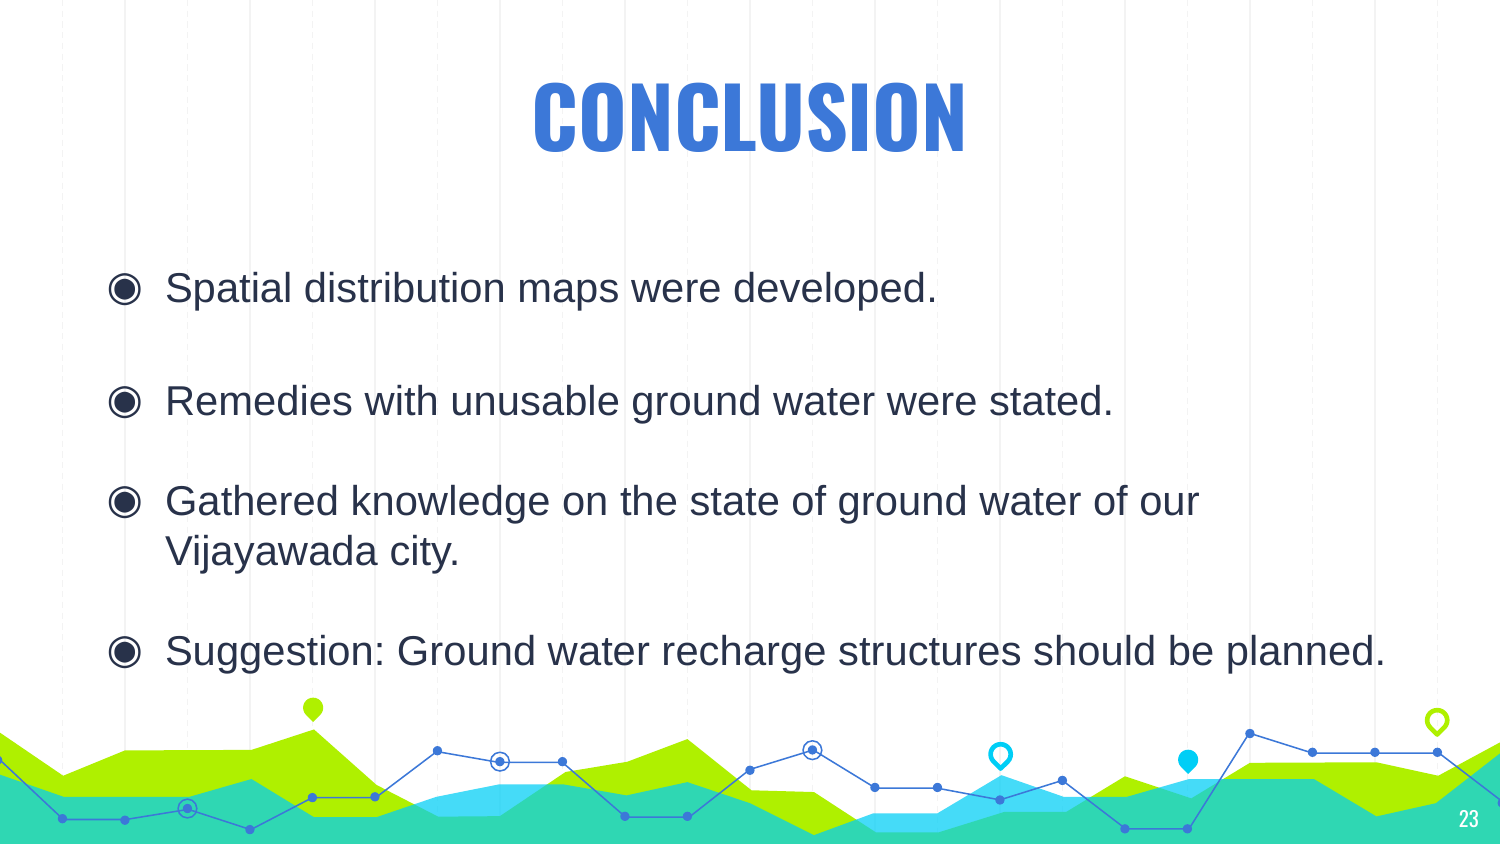

# CONCLUSION

Spatial distribution maps were developed.

Remedies with unusable ground water were stated.

Gathered knowledge on the state of ground water of our Vijayawada city.

Suggestion: Ground water recharge structures should be planned.
23